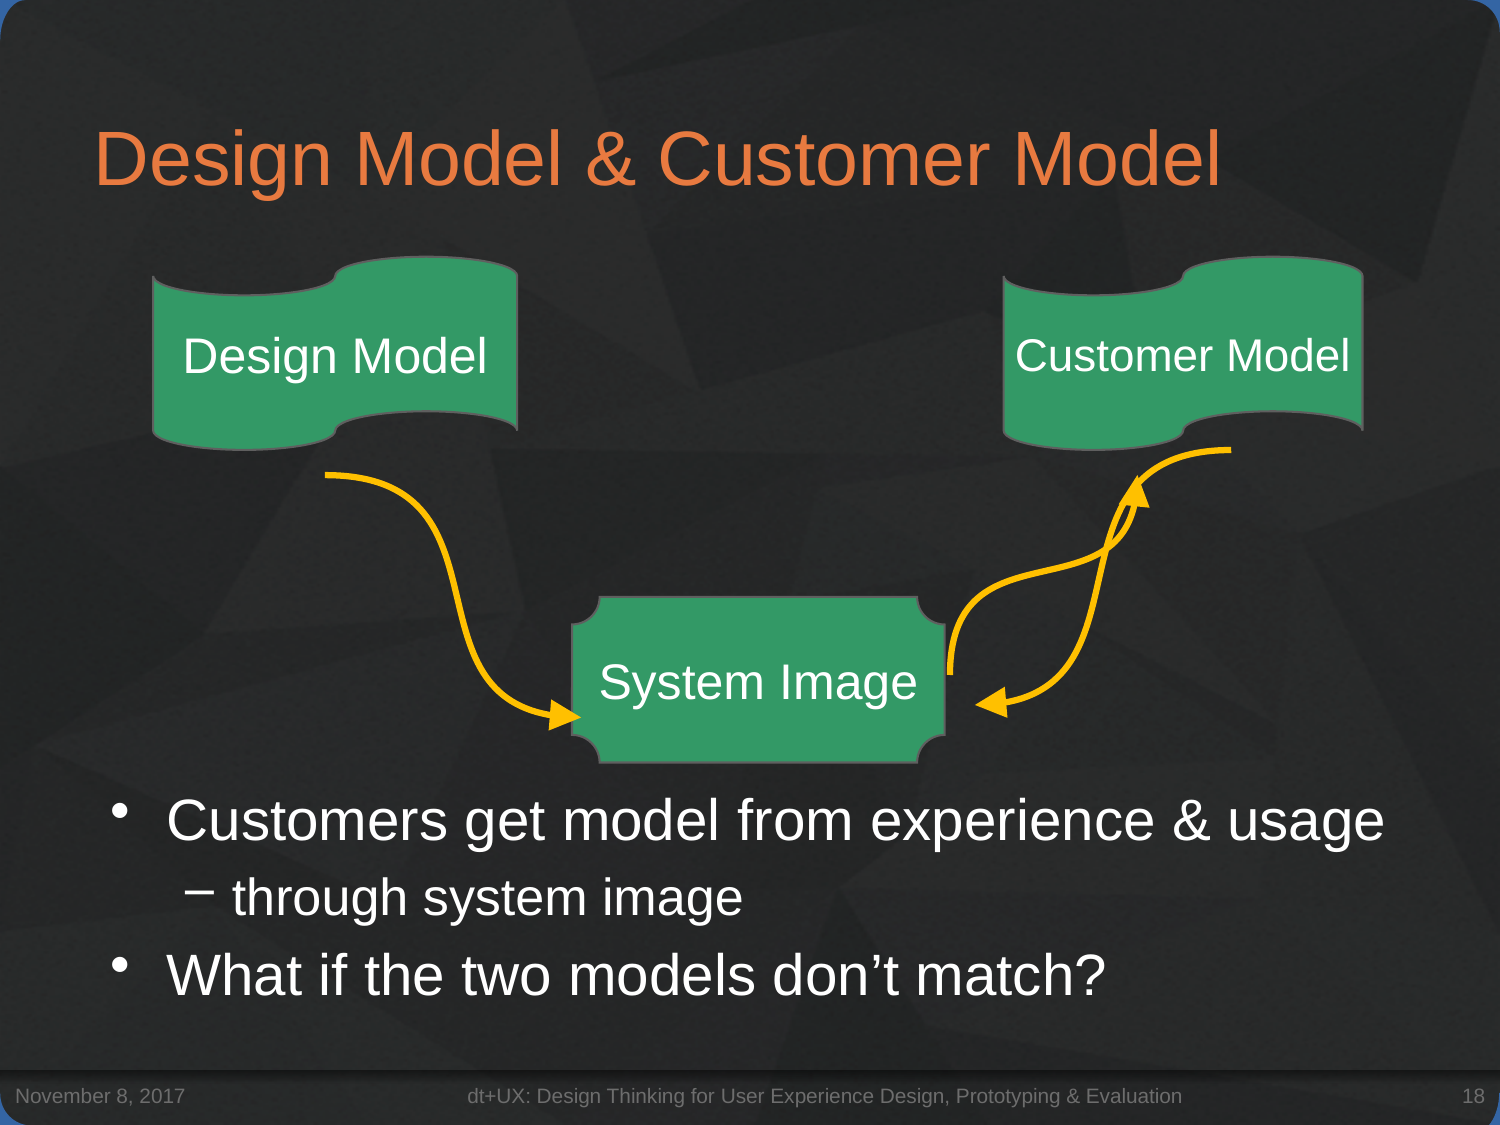

# Design Model & Customer Model
Design Model
Customer Model
System Image
Customers get model from experience & usage
through system image
What if the two models don’t match?
November 8, 2017
dt+UX: Design Thinking for User Experience Design, Prototyping & Evaluation
18